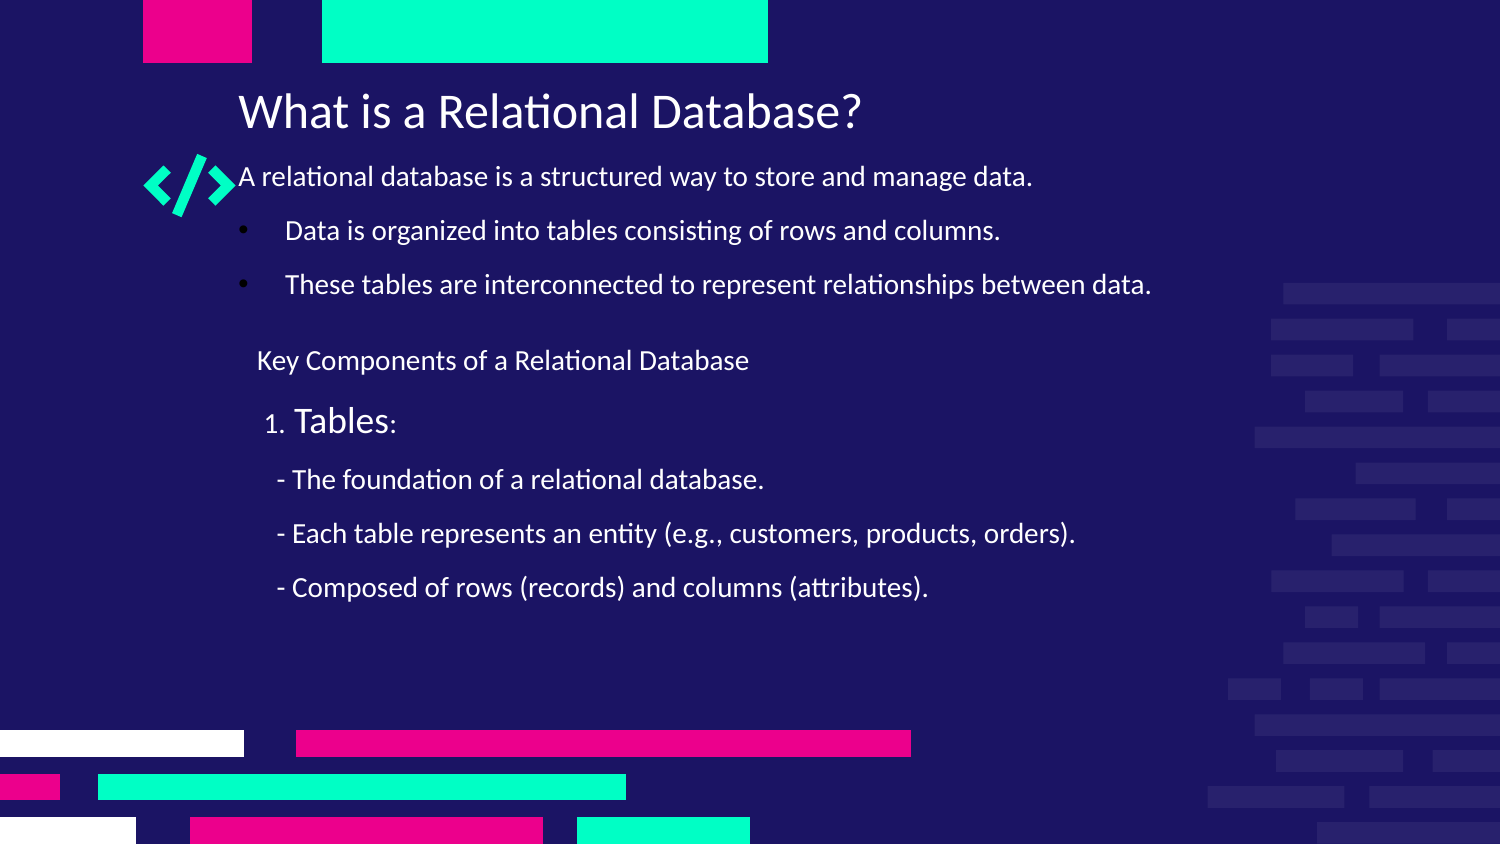

What is a Relational Database?
A relational database is a structured way to store and manage data.
Data is organized into tables consisting of rows and columns.
These tables are interconnected to represent relationships between data.
Key Components of a Relational Database
 1. Tables:
   - The foundation of a relational database.
   - Each table represents an entity (e.g., customers, products, orders).
   - Composed of rows (records) and columns (attributes).